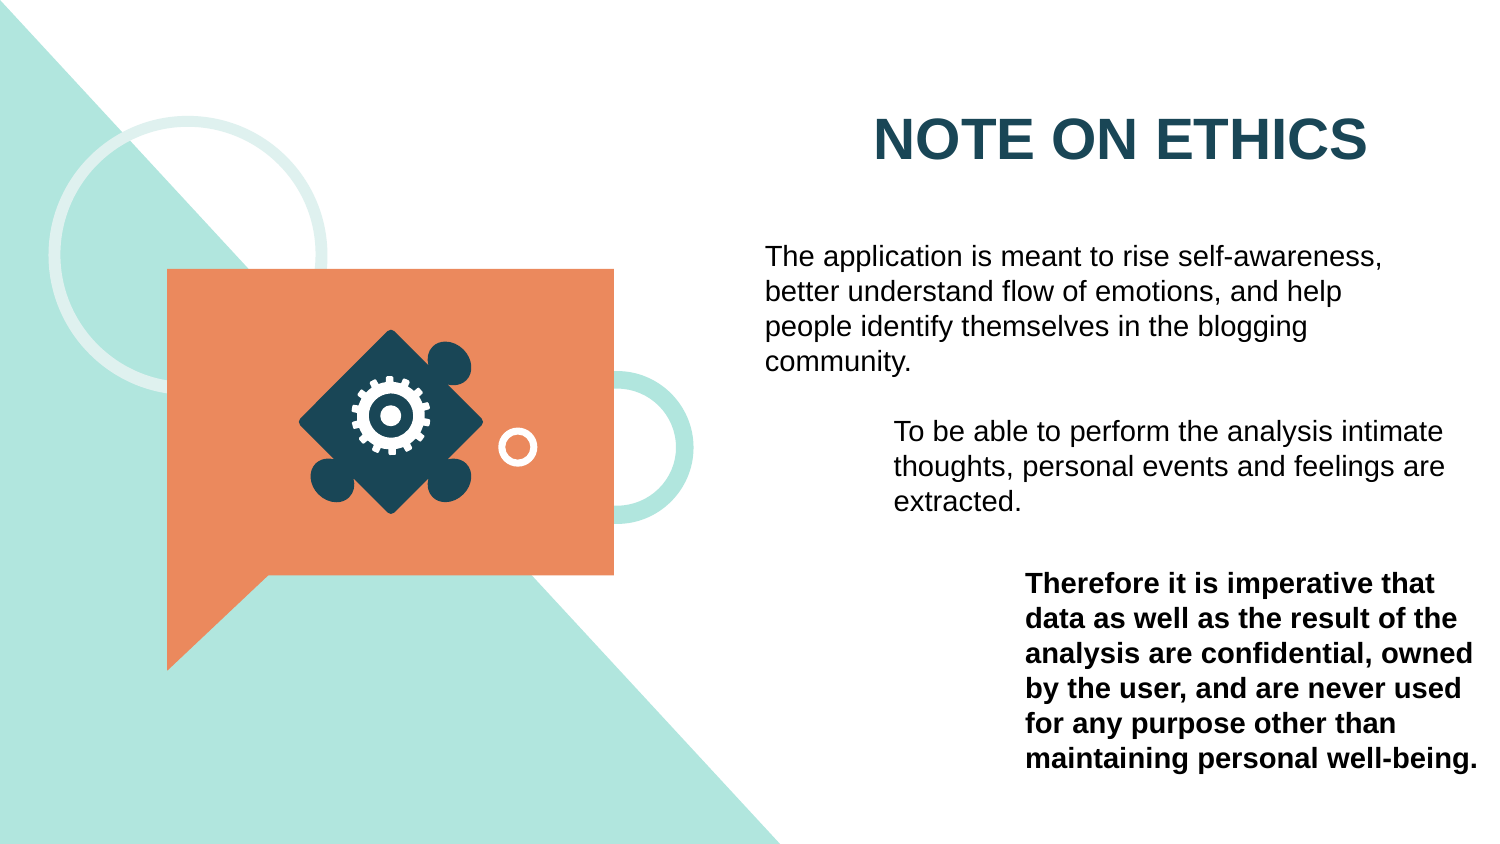

# NOTE ON ETHICS

The application is meant to rise self-awareness, better understand flow of emotions, and help people identify themselves in the blogging community.

To be able to perform the analysis intimate thoughts, personal events and feelings are extracted.

Therefore it is imperative that data as well as the result of the analysis are confidential, owned by the user, and are never used for any purpose other than maintaining personal well-being.